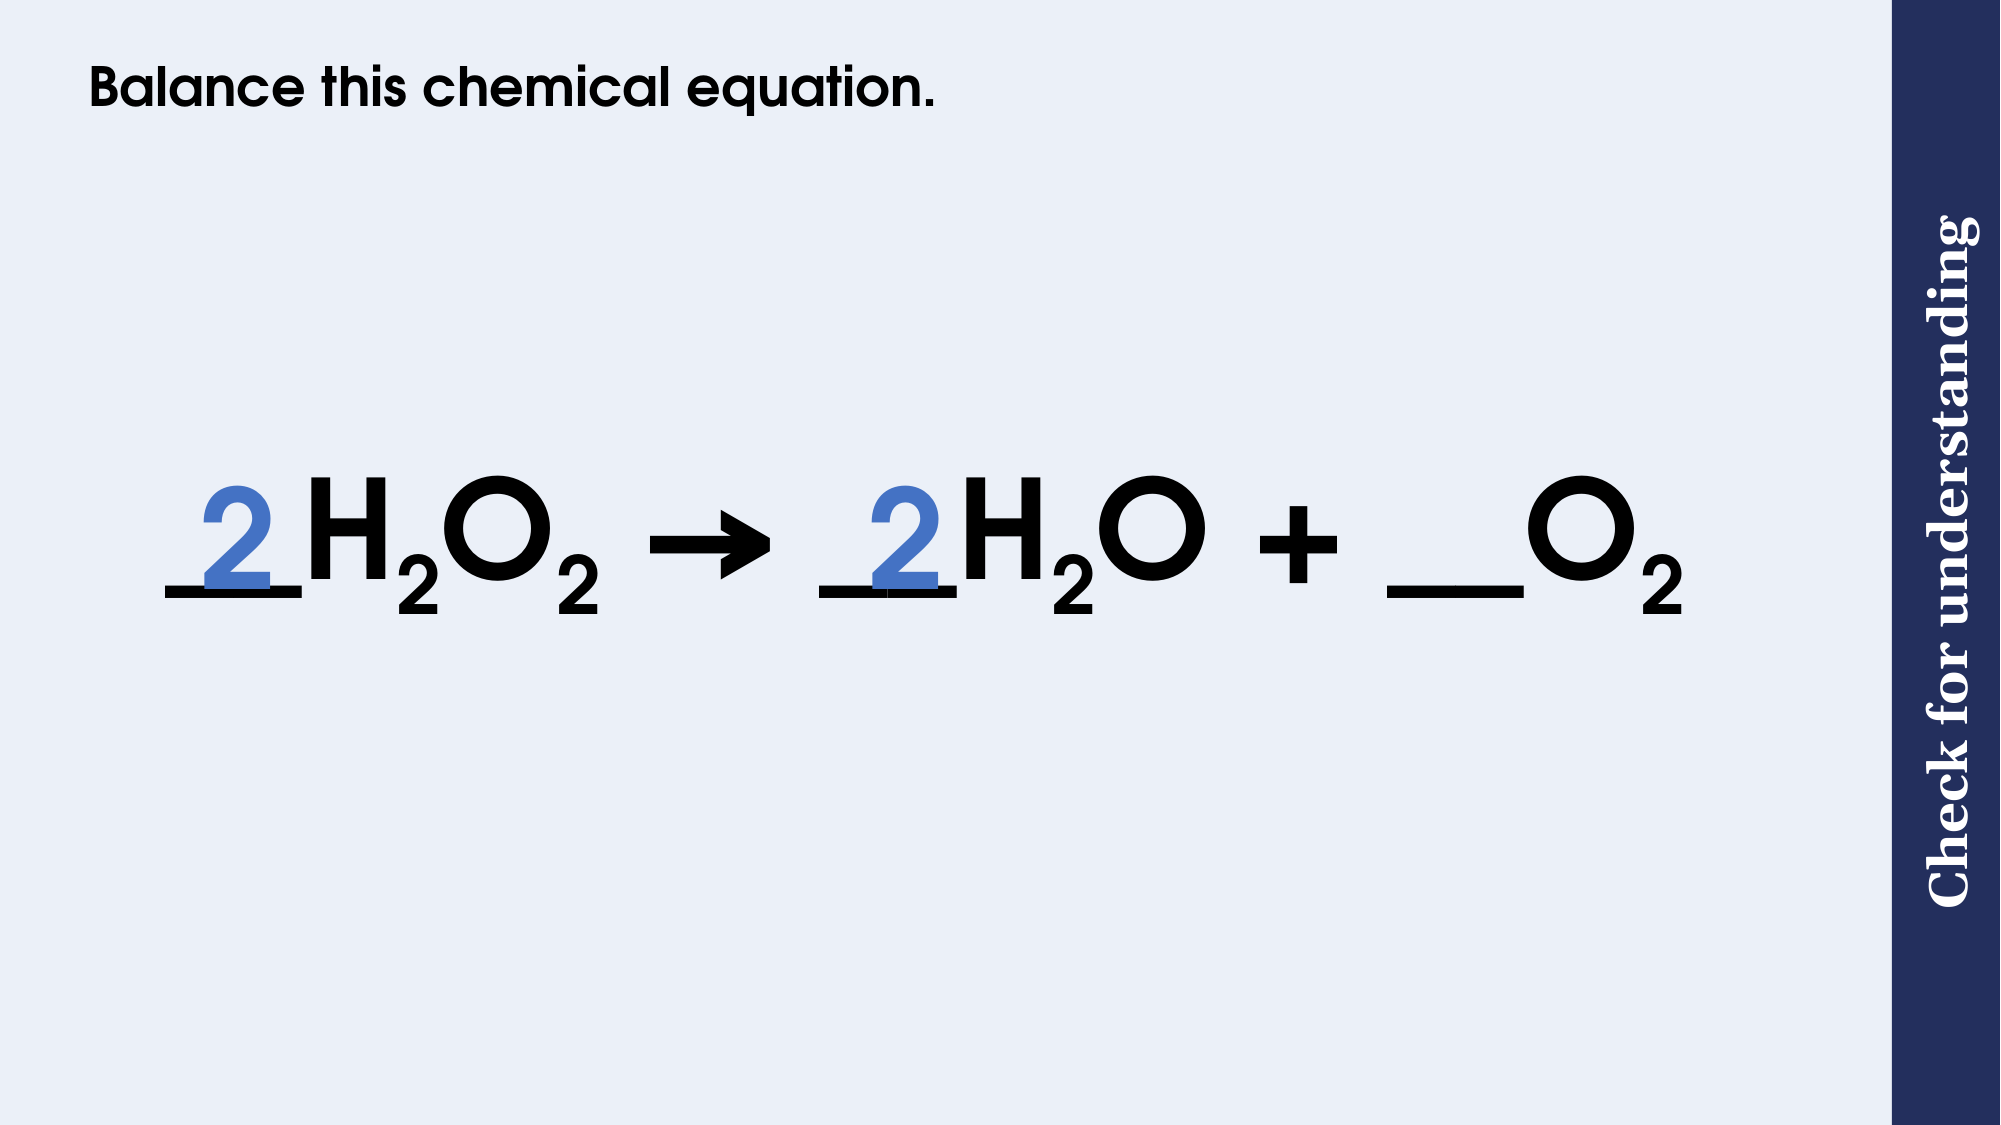

# Balance this chemical equation.
__H2O2 → __H2O + __O2

2
2